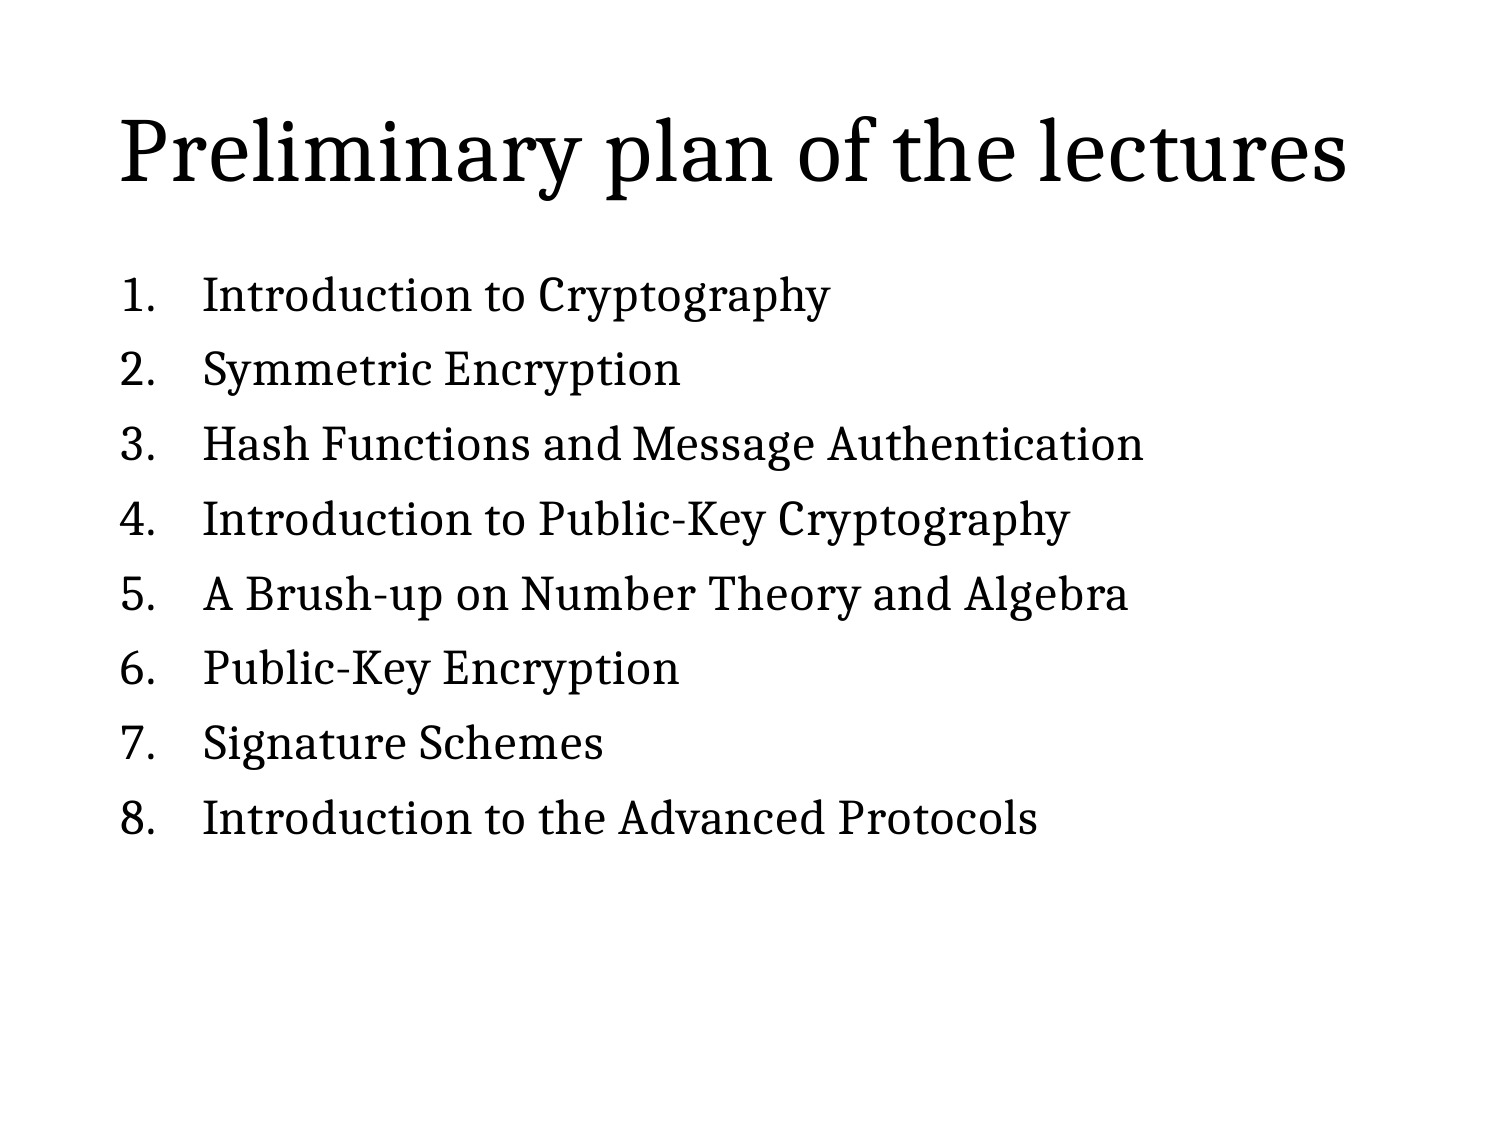

# Preliminary plan of the lectures
Introduction to Cryptography
Symmetric Encryption
Hash Functions and Message Authentication
Introduction to Public-Key Cryptography
A Brush-up on Number Theory and Algebra
Public-Key Encryption
Signature Schemes
Introduction to the Advanced Protocols